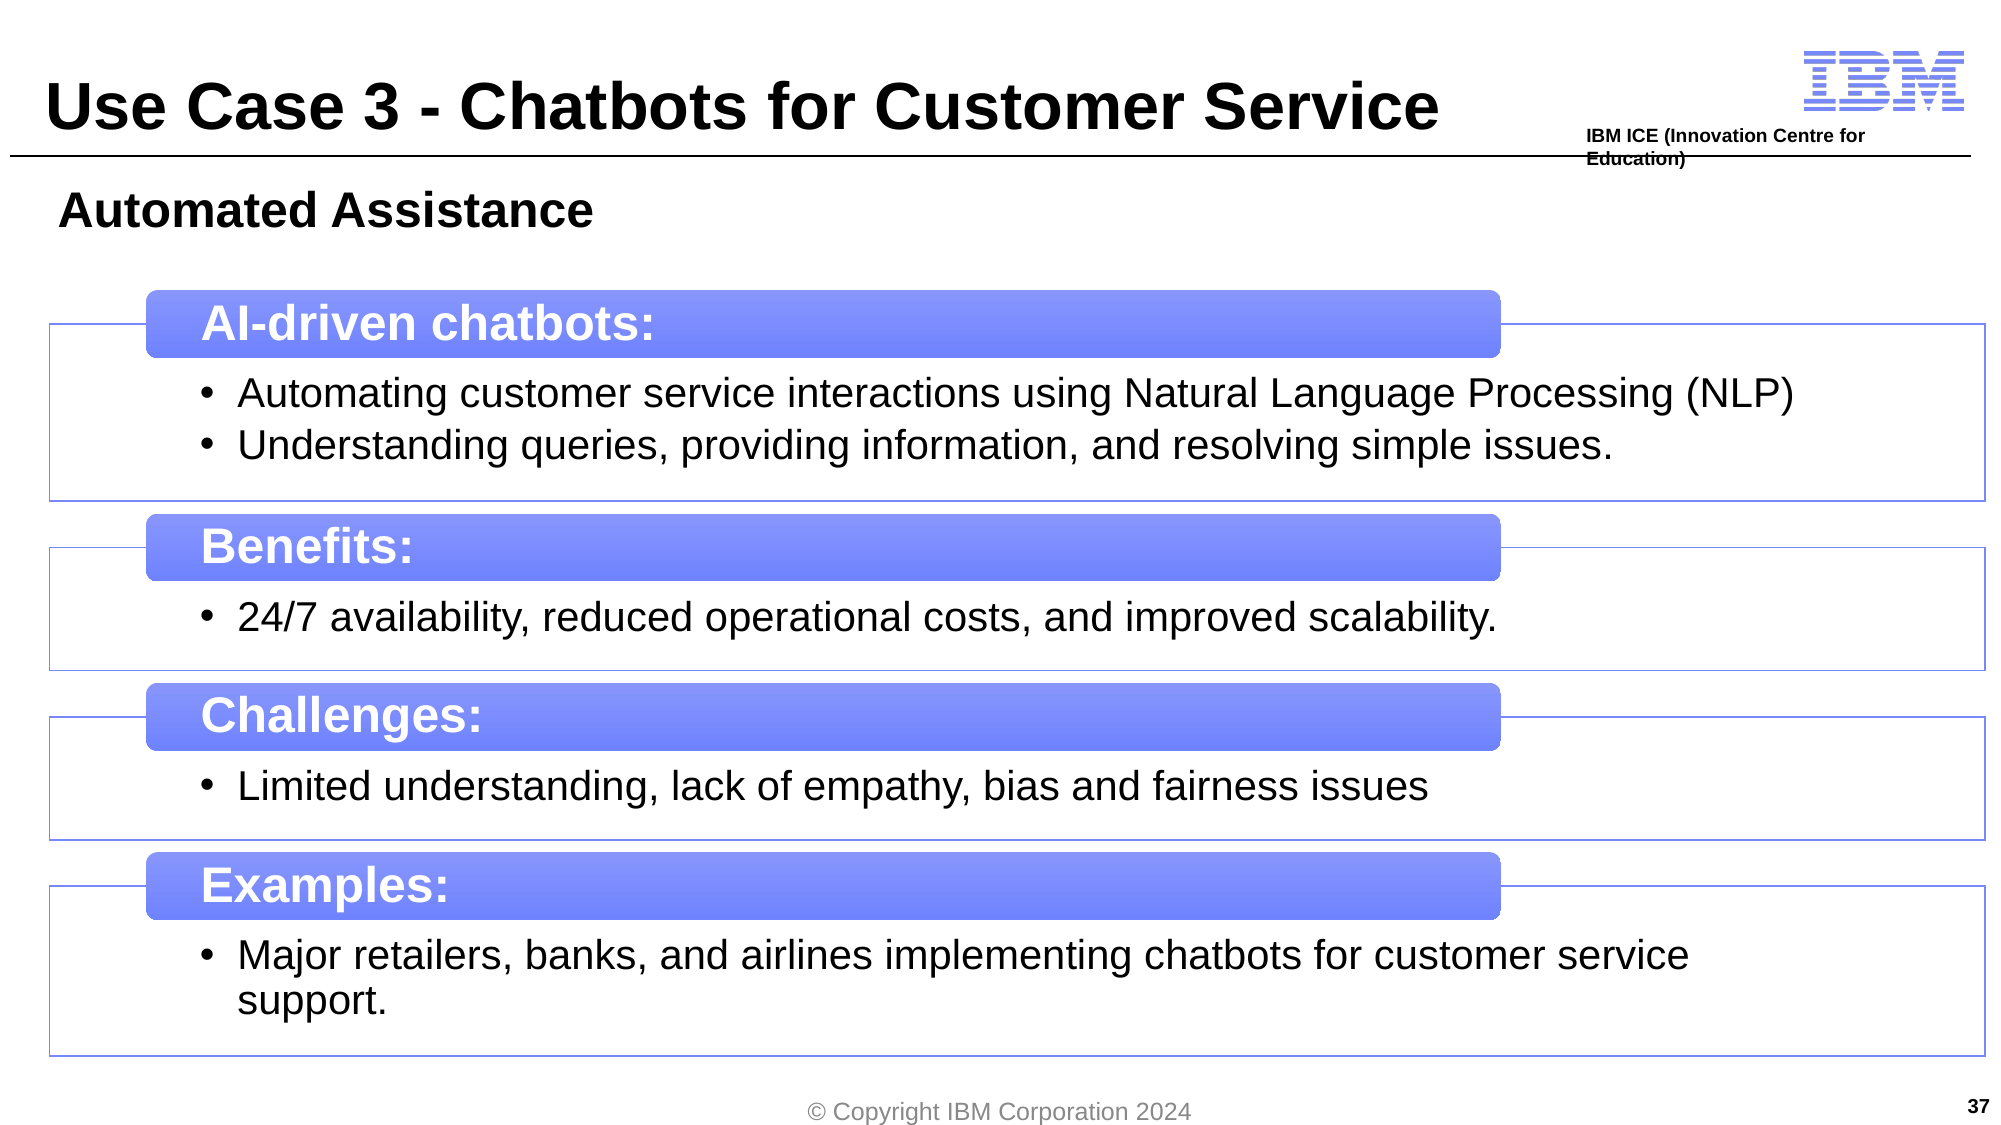

# Use Case 3 - Chatbots for Customer Service
Automated Assistance

AI-driven chatbots:

Automating customer service interactions using Natural Language Processing (NLP)
Understanding queries, providing information, and resolving simple issues.

Benefits:

24/7 availability, reduced operational costs, and improved scalability.

Challenges:

Limited understanding, lack of empathy, bias and fairness issues

Examples:

Major retailers, banks, and airlines implementing chatbots for customer service support.
37
© Copyright IBM Corporation 2024